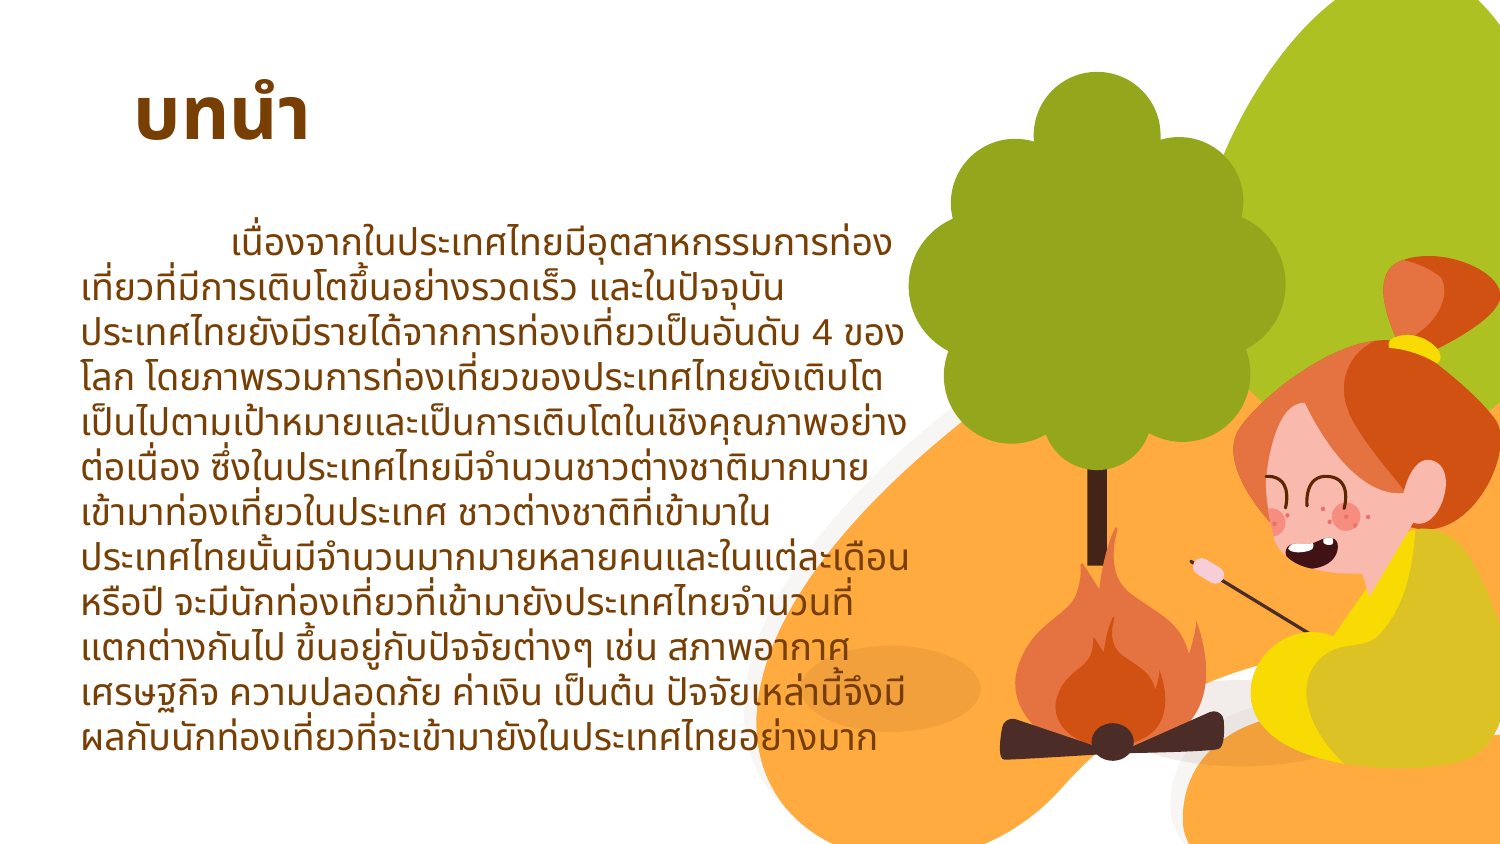

# บทนำ

		เนื่องจากในประเทศไทยมีอุตสาหกรรมการท่องเที่ยวที่มีการเติบโตขึ้นอย่างรวดเร็ว และในปัจจุบันประเทศไทยยังมีรายได้จากการท่องเที่ยวเป็นอันดับ 4 ของโลก โดยภาพรวมการท่องเที่ยวของประเทศไทยยังเติบโตเป็นไปตามเป้าหมายและเป็นการเติบโตในเชิงคุณภาพอย่างต่อเนื่อง ซึ่งในประเทศไทยมีจำนวนชาวต่างชาติมากมายเข้ามาท่องเที่ยวในประเทศ ชาวต่างชาติที่เข้ามาในประเทศไทยนั้นมีจำนวนมากมายหลายคนและในแต่ละเดือน หรือปี จะมีนักท่องเที่ยวที่เข้ามายังประเทศไทยจำนวนที่แตกต่างกันไป ขึ้นอยู่กับปัจจัยต่างๆ เช่น สภาพอากาศ เศรษฐกิจ ความปลอดภัย ค่าเงิน เป็นต้น ปัจจัยเหล่านี้จึงมีผลกับนักท่องเที่ยวที่จะเข้ามายังในประเทศไทยอย่างมาก